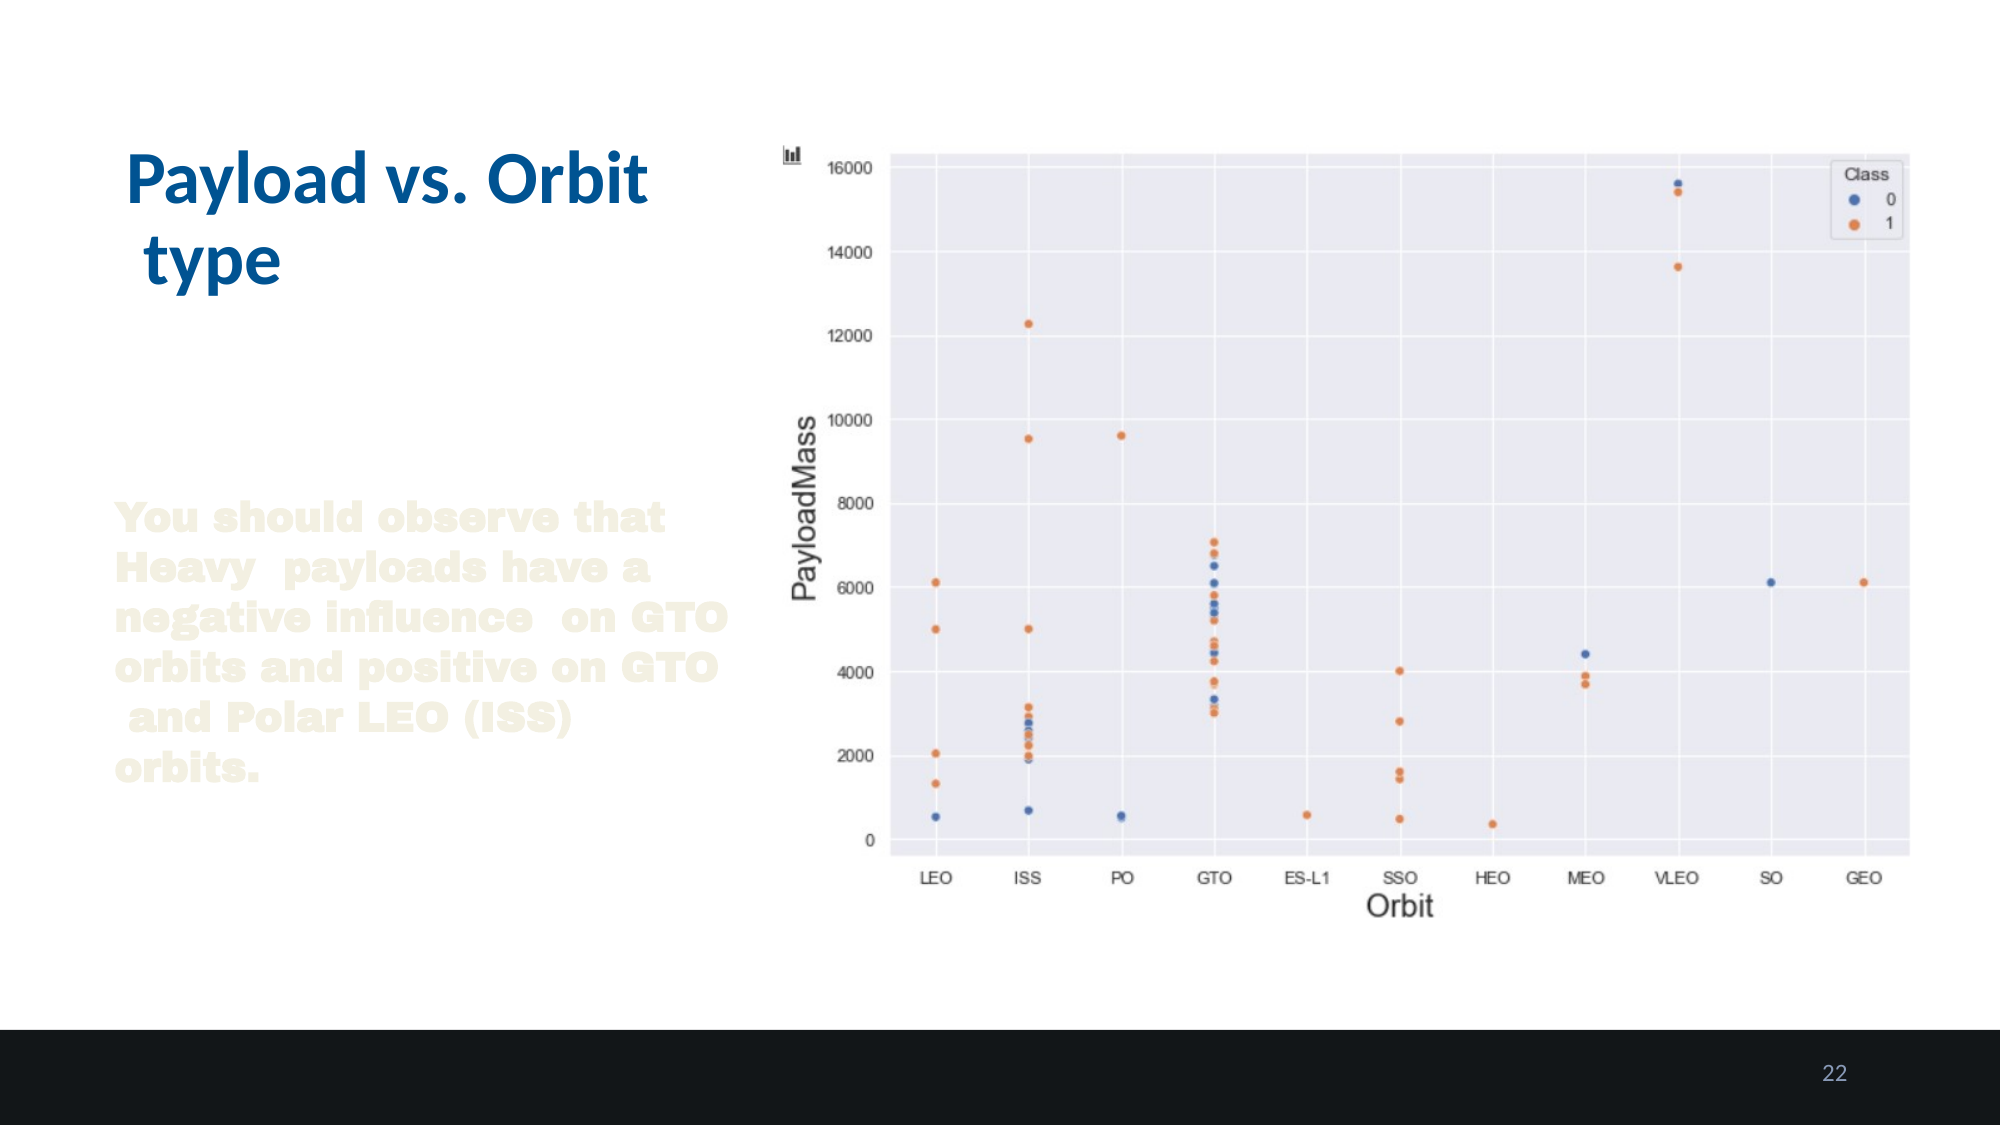

# Payload vs. Orbit  type

You should observe that Heavy  payloads have a negative influence  on GTO orbits and positive on GTO  and Polar LEO (ISS) orbits.

22